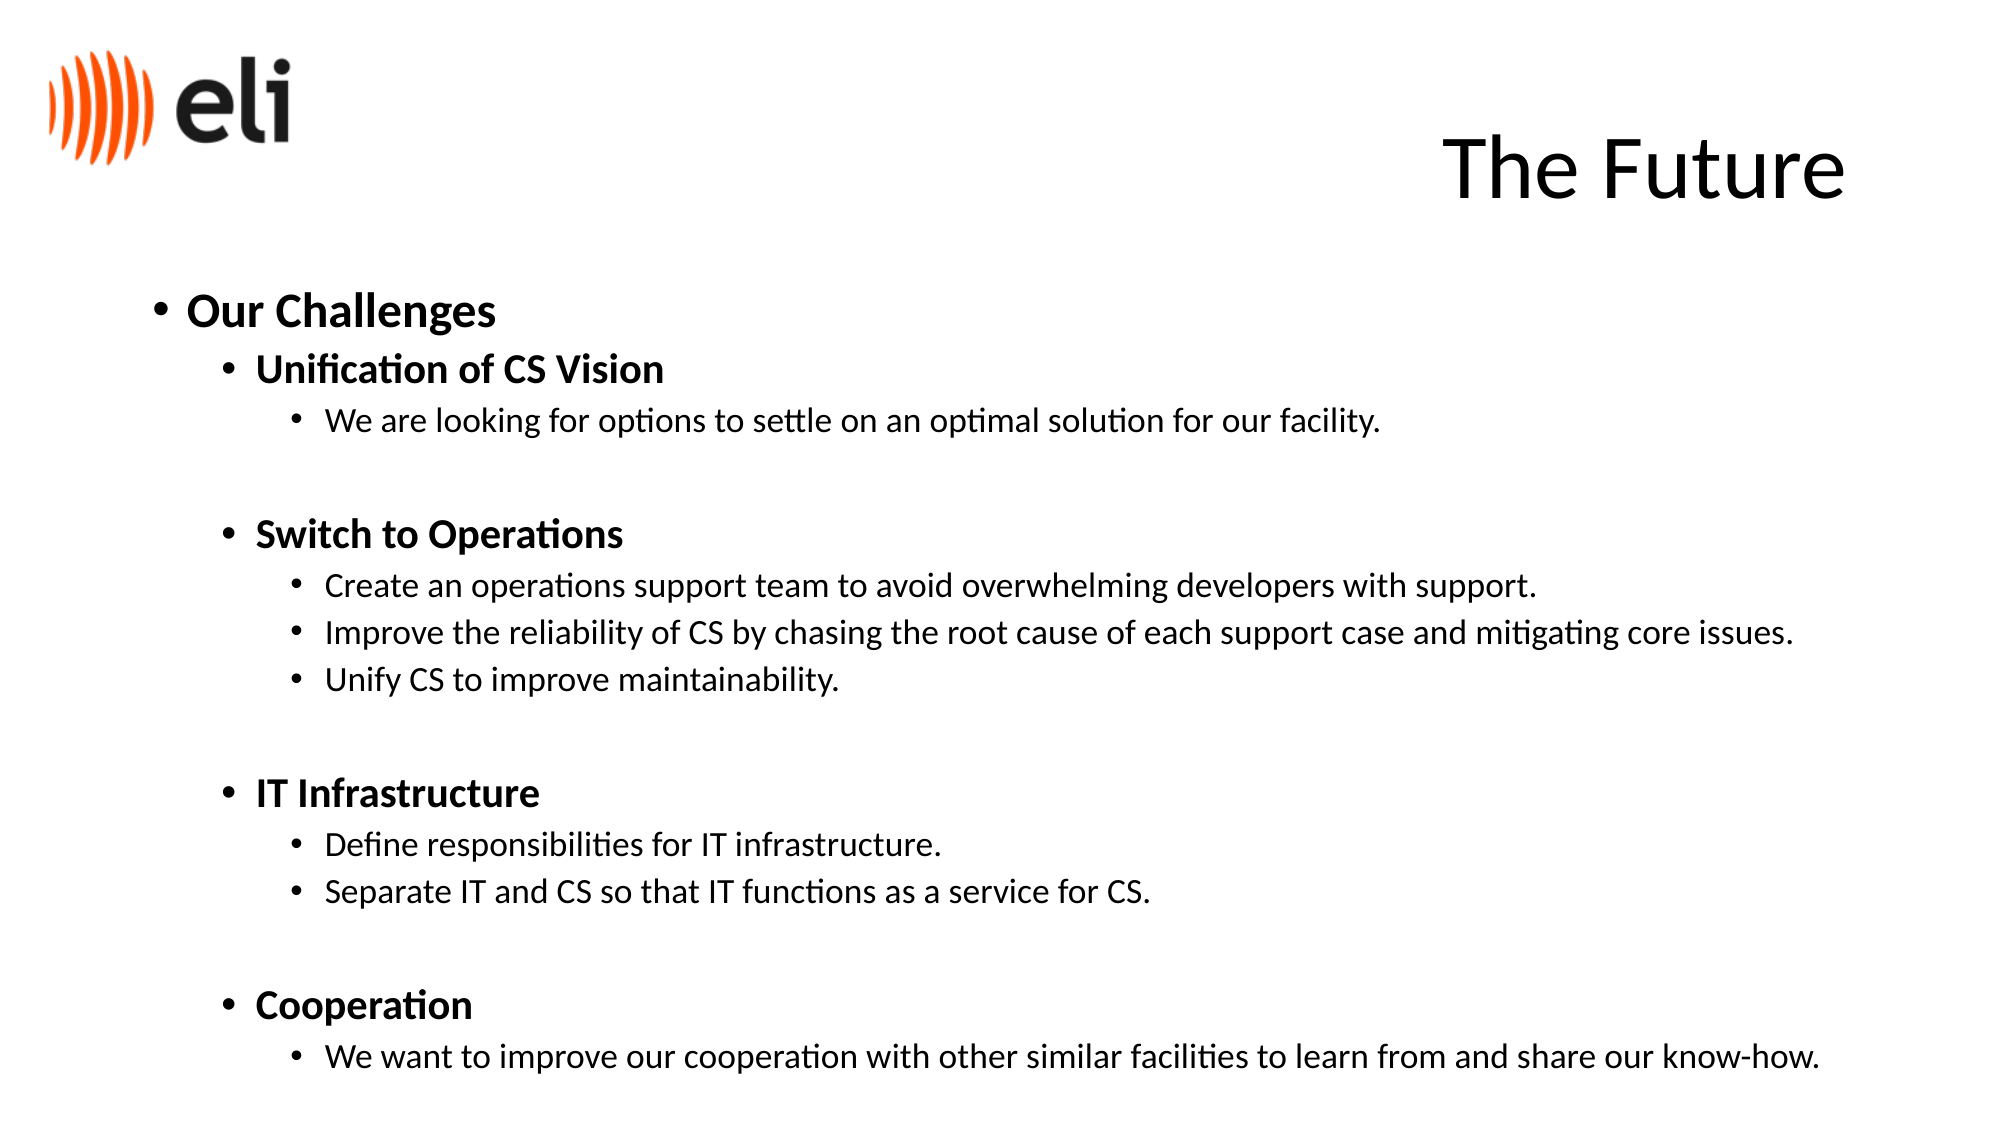

# The Future
Our Challenges
Unification of CS Vision
We are looking for options to settle on an optimal solution for our facility.

Switch to Operations
Create an operations support team to avoid overwhelming developers with support.
Improve the reliability of CS by chasing the root cause of each support case and mitigating core issues.
Unify CS to improve maintainability.

IT Infrastructure
Define responsibilities for IT infrastructure.
Separate IT and CS so that IT functions as a service for CS.

Cooperation
We want to improve our cooperation with other similar facilities to learn from and share our know-how.